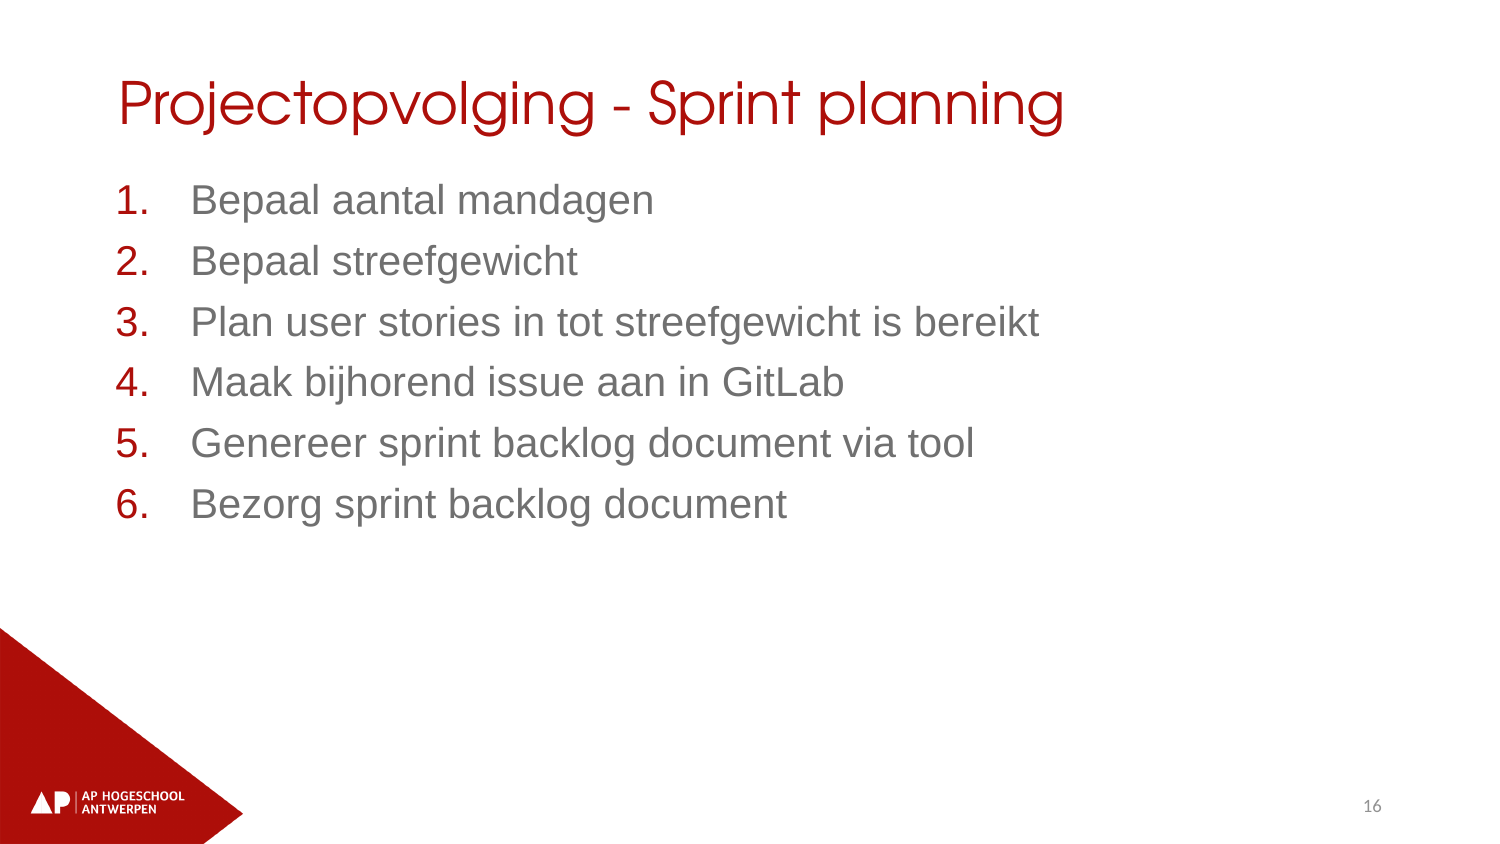

# Projectopvolging - Sprint planning
Bepaal aantal mandagen
Bepaal streefgewicht
Plan user stories in tot streefgewicht is bereikt
Maak bijhorend issue aan in GitLab
Genereer sprint backlog document via tool
Bezorg sprint backlog document
16